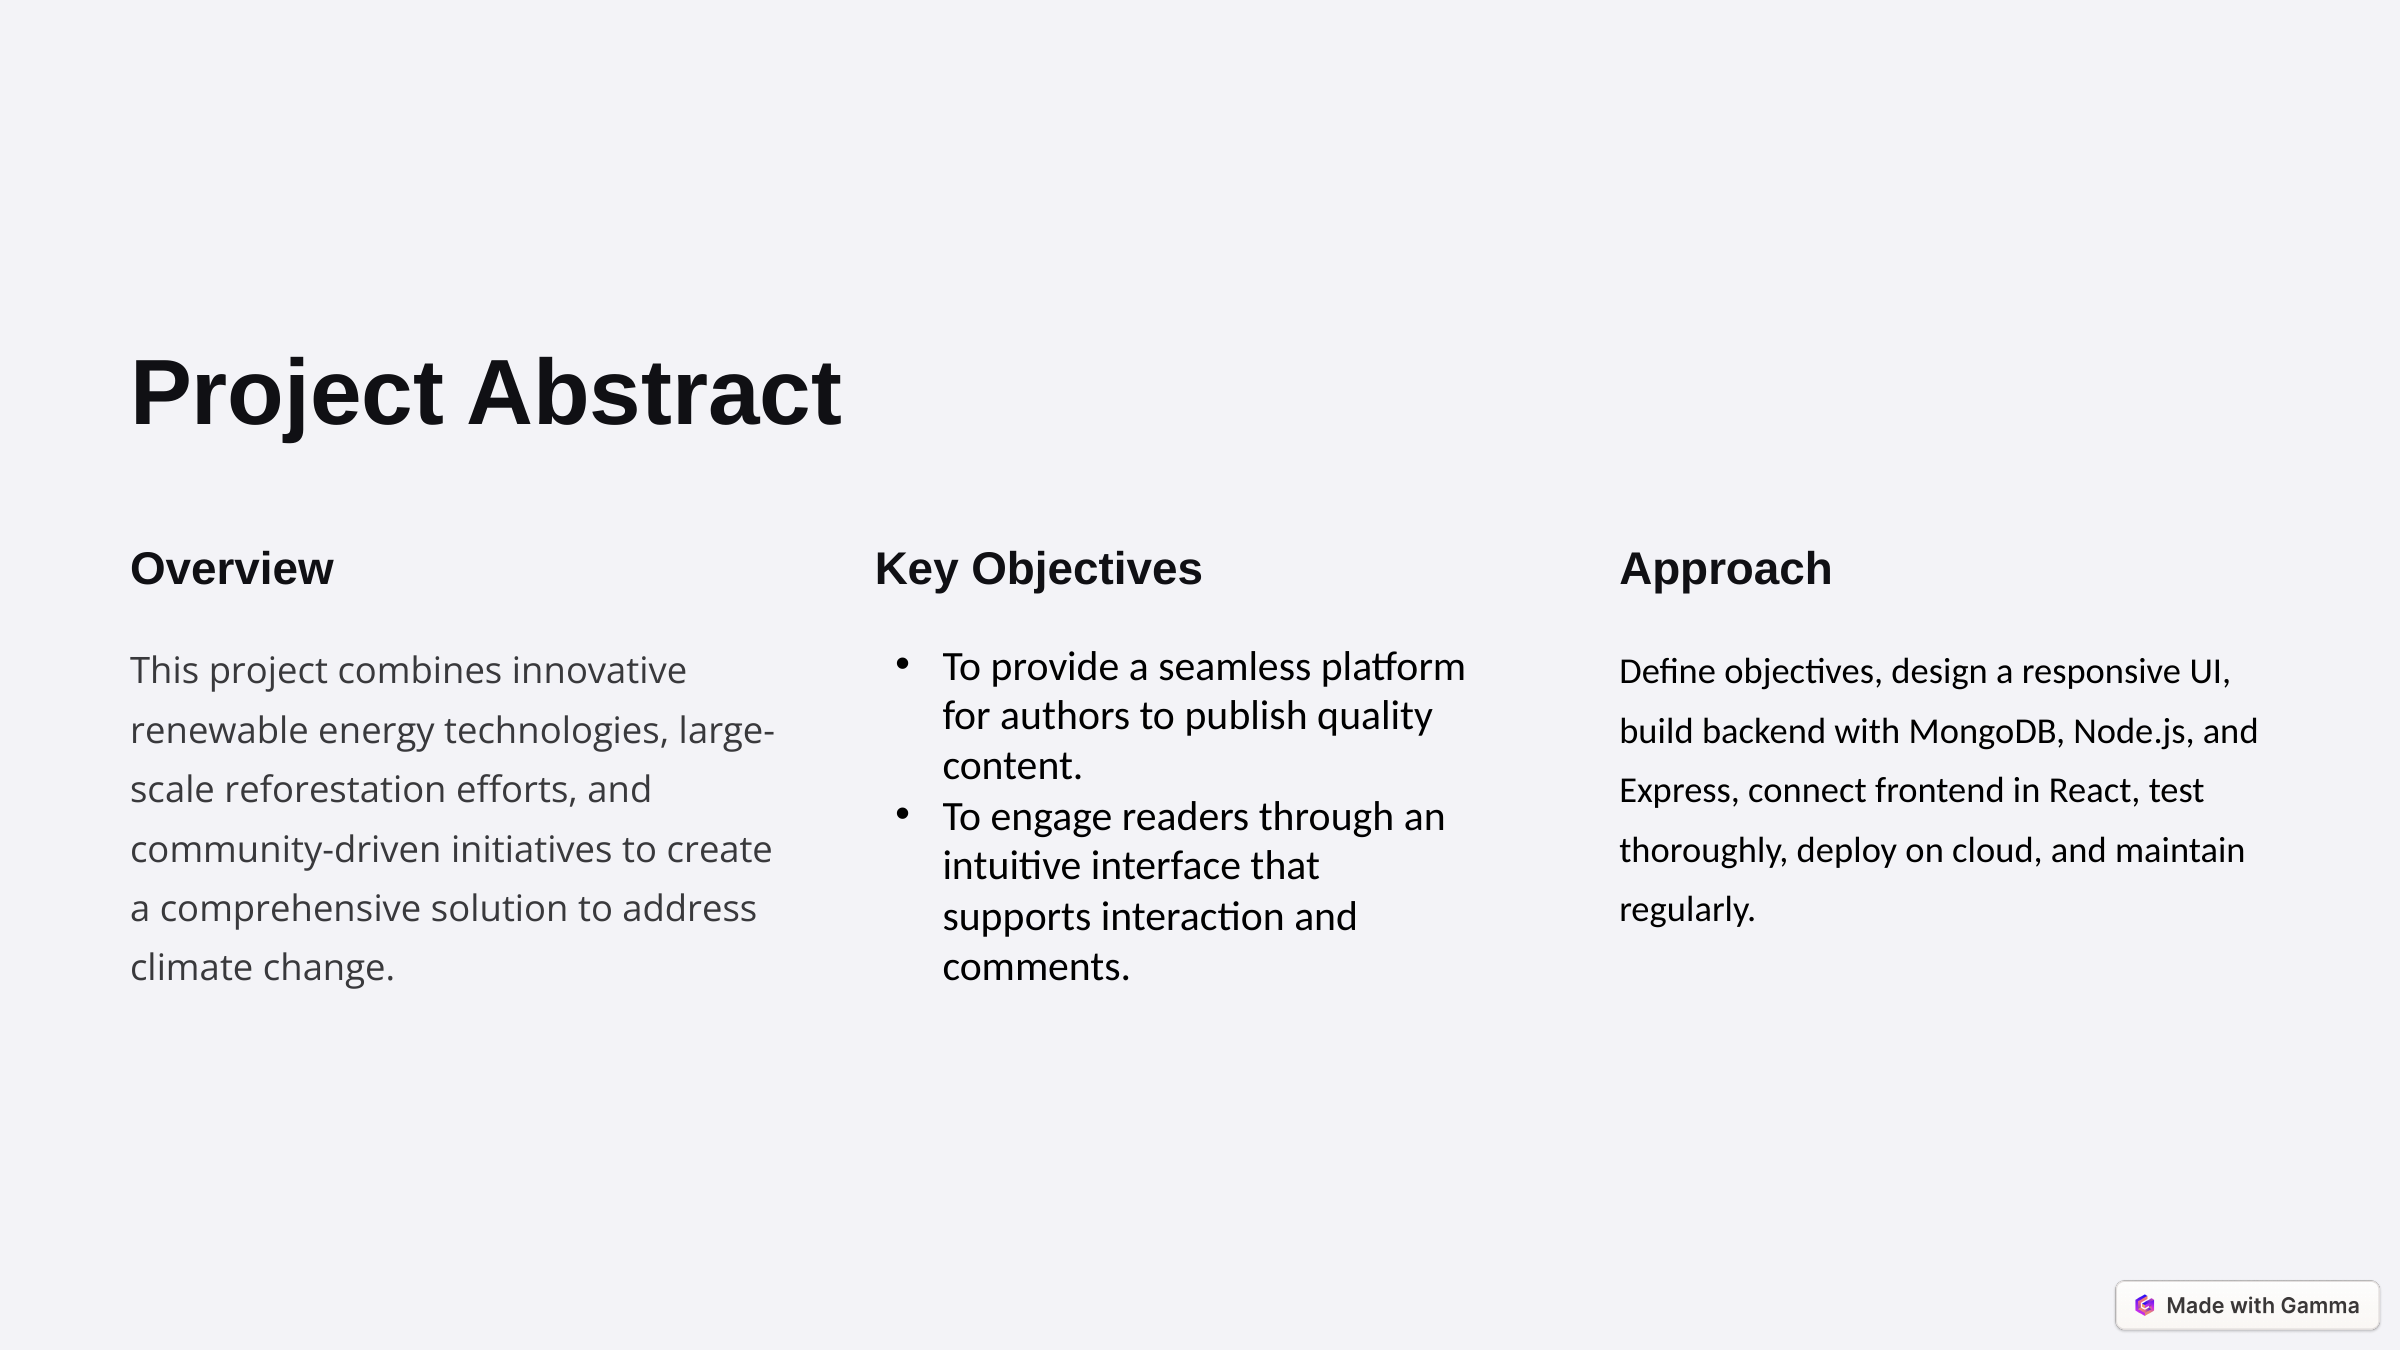

Project Abstract
Overview
Key Objectives
Approach
This project combines innovative renewable energy technologies, large-scale reforestation efforts, and community-driven initiatives to create a comprehensive solution to address climate change.
Define objectives, design a responsive UI, build backend with MongoDB, Node.js, and Express, connect frontend in React, test thoroughly, deploy on cloud, and maintain regularly.
To provide a seamless platform for authors to publish quality content.
To engage readers through an intuitive interface that supports interaction and comments.